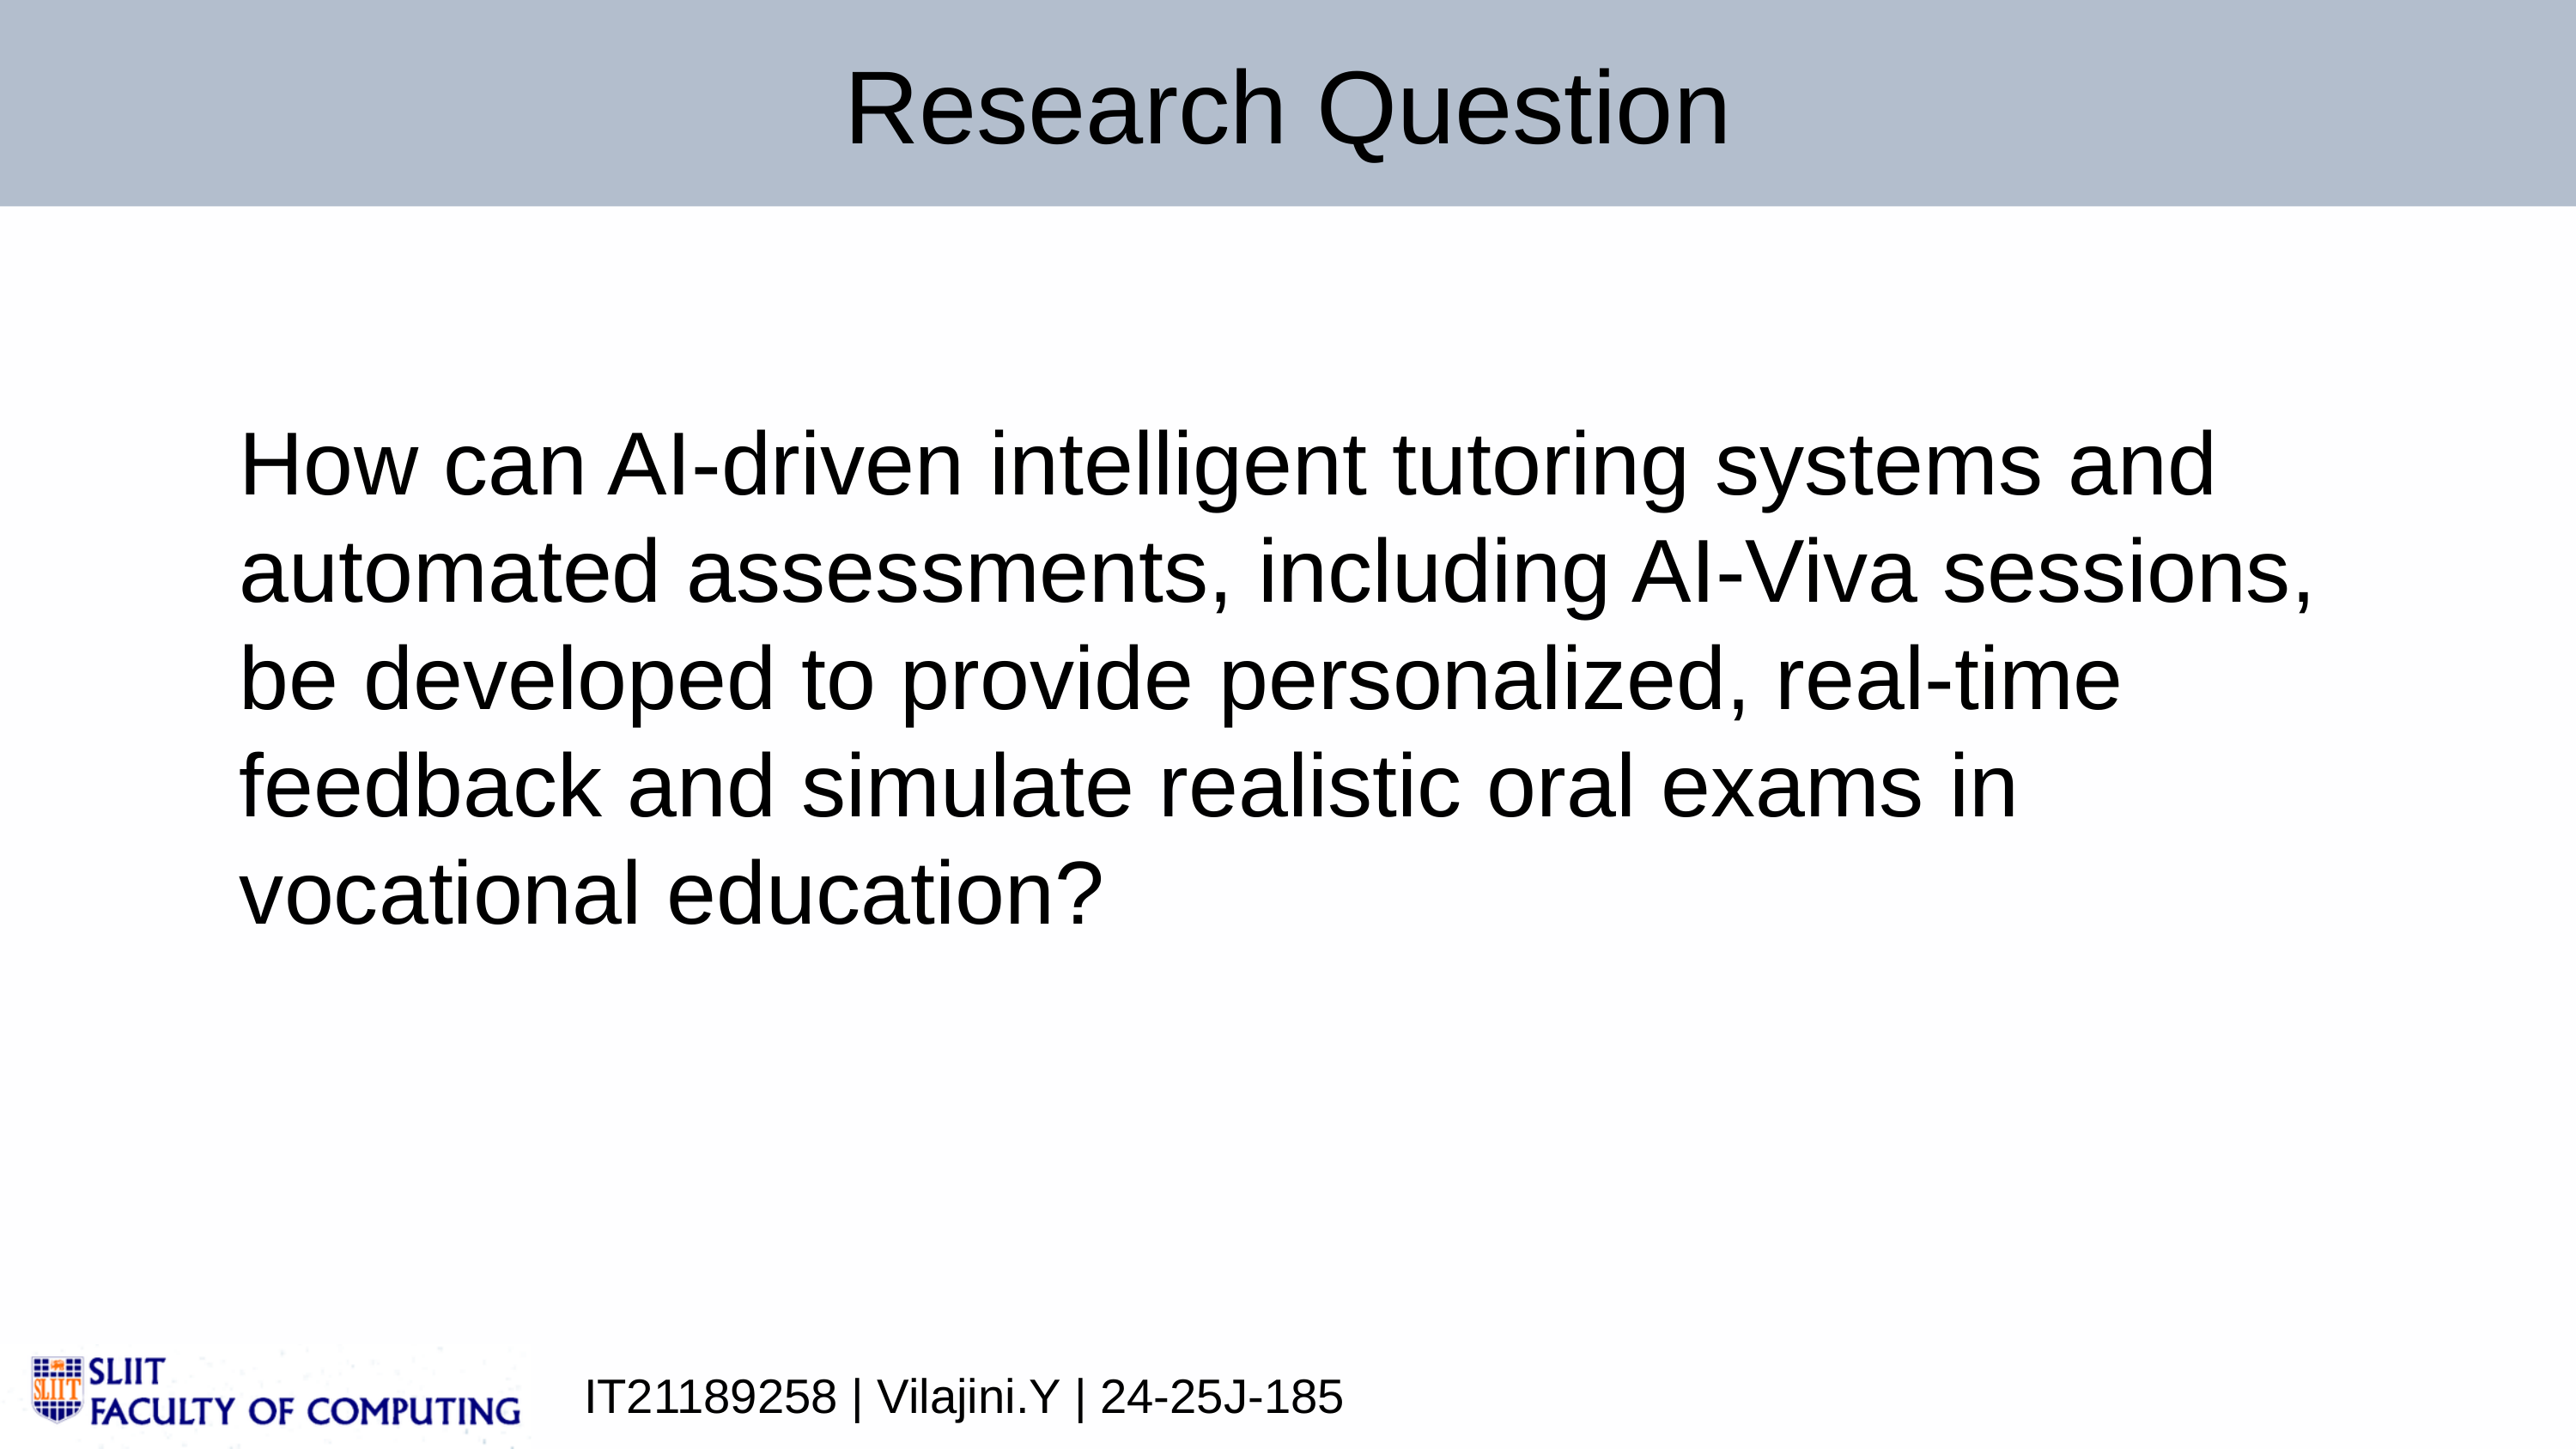

Research Question
How can AI-driven intelligent tutoring systems and automated assessments, including AI-Viva sessions, be developed to provide personalized, real-time feedback and simulate realistic oral exams in vocational education?

IT21189258 | Vilajini.Y | 24-25J-185